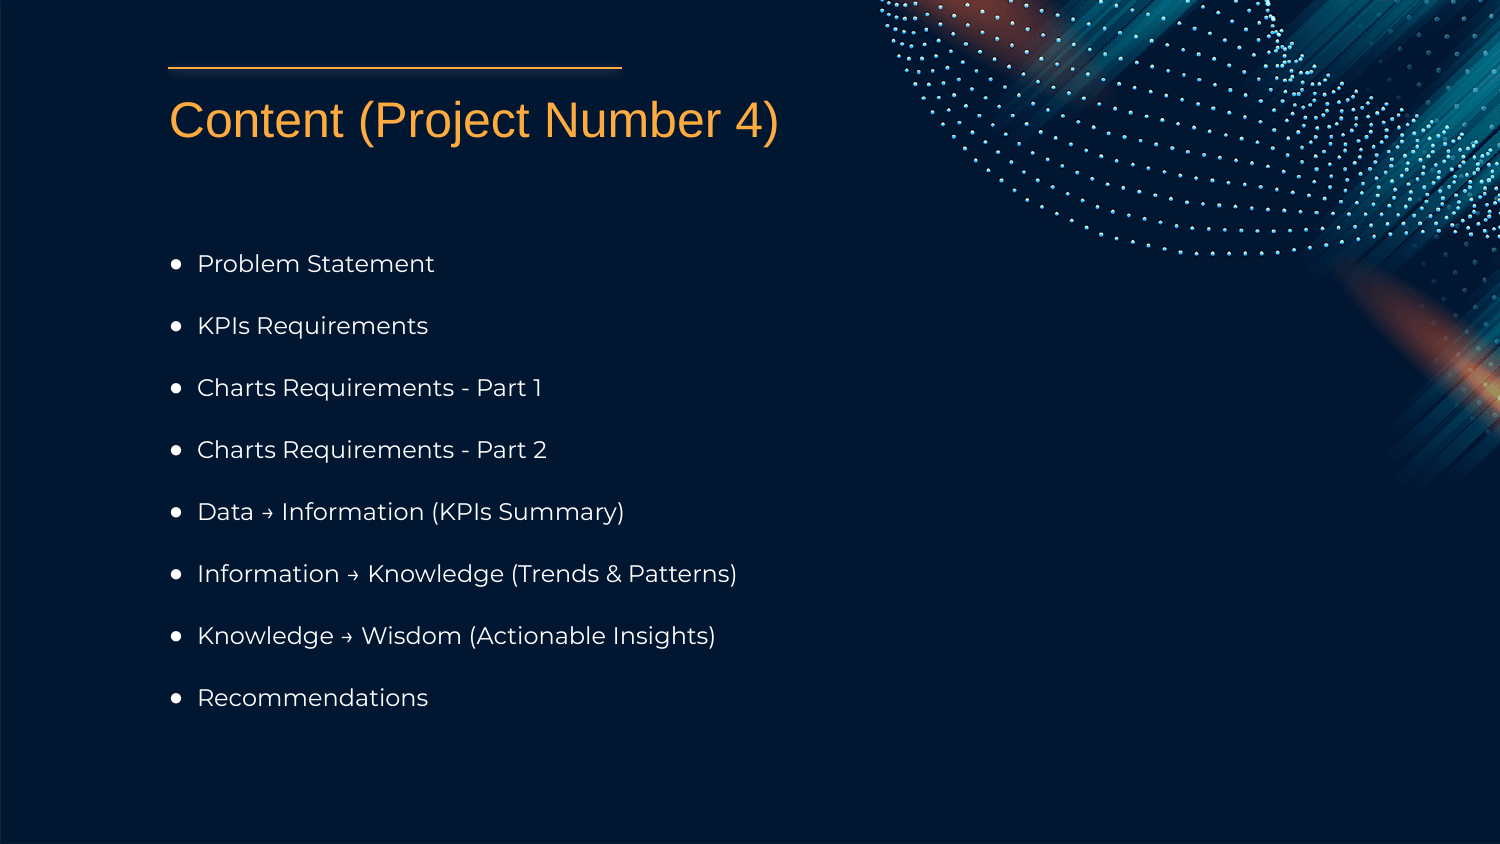

# Content (Project Number 4)

Problem Statement
KPIs Requirements
Charts Requirements - Part 1
Charts Requirements - Part 2
Data → Information (KPIs Summary)
Information → Knowledge (Trends & Patterns)
Knowledge → Wisdom (Actionable Insights)
Recommendations